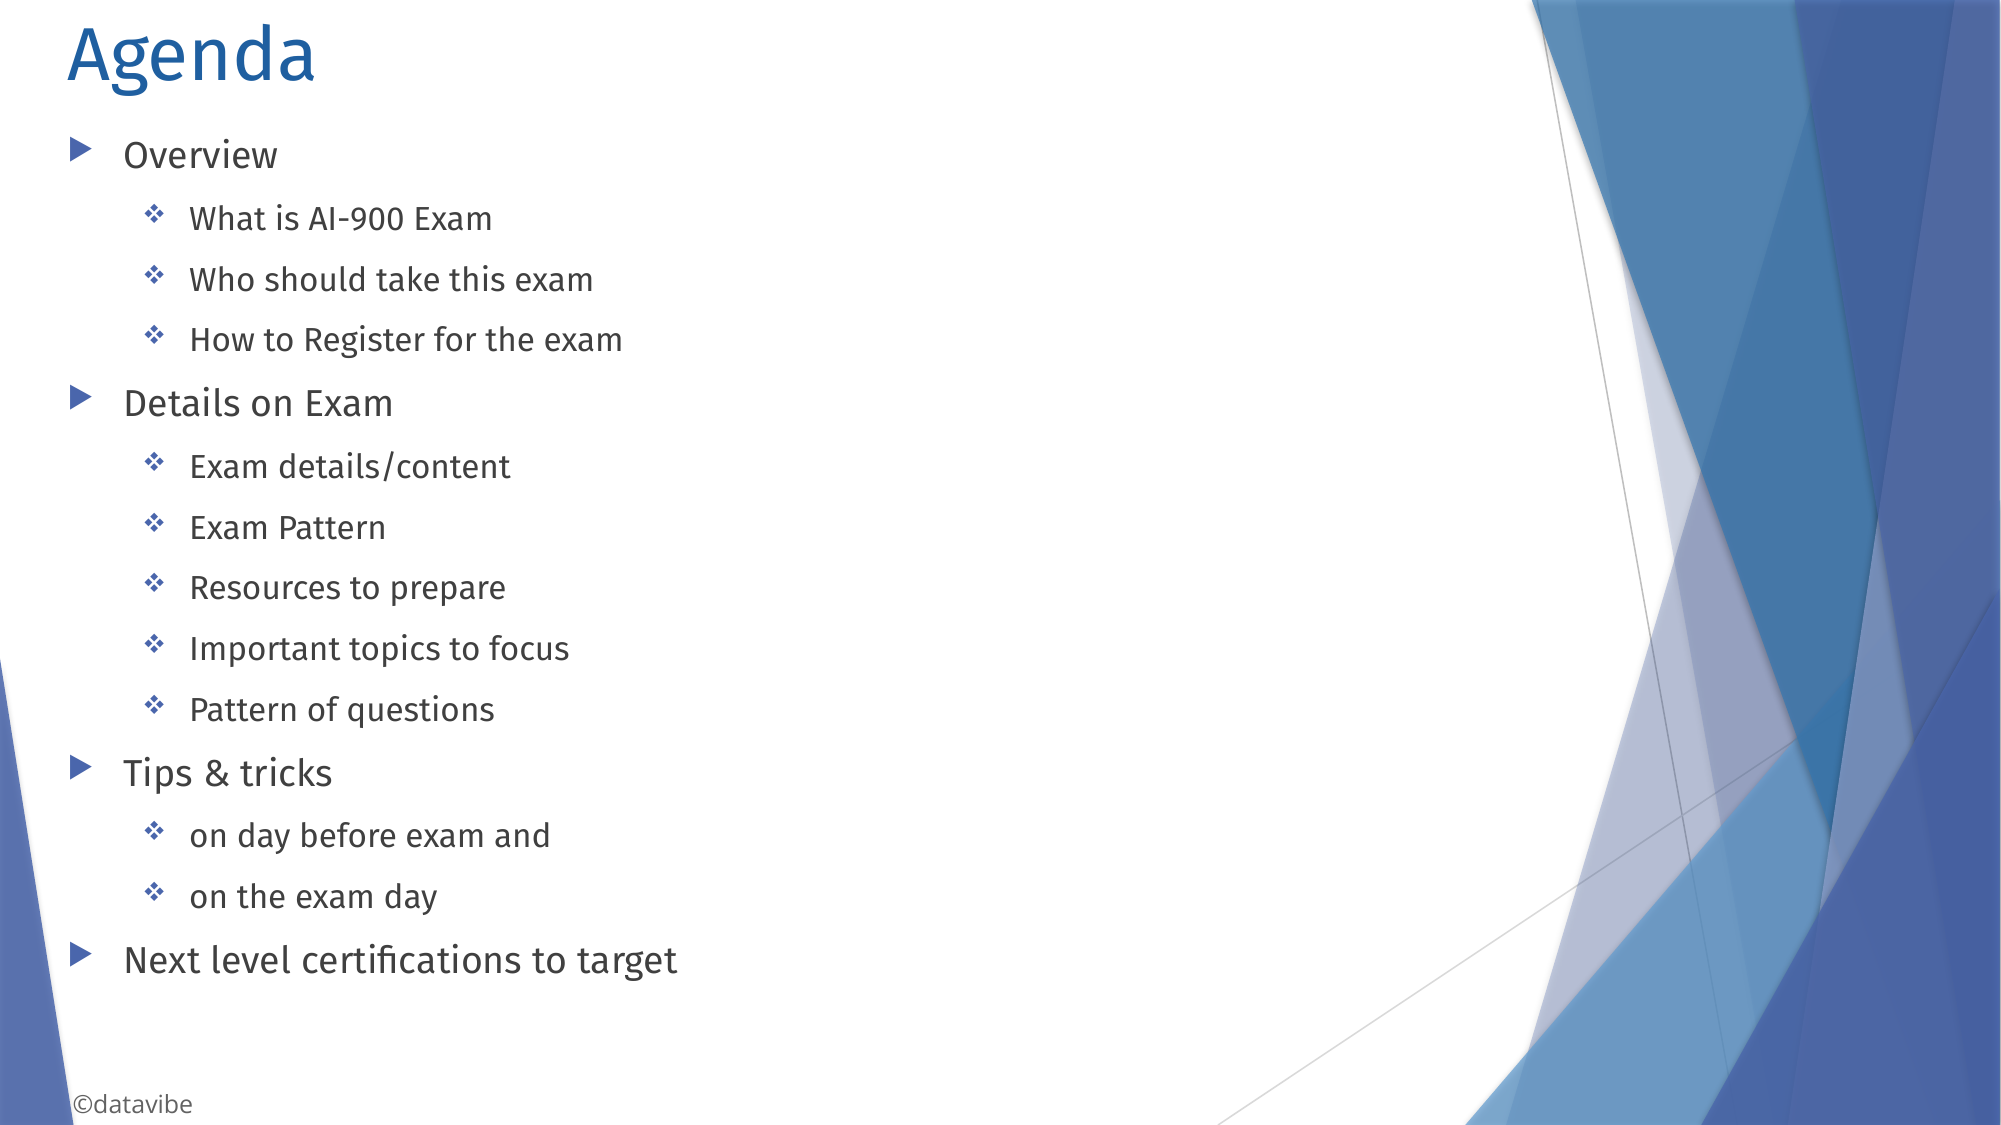

Agenda
Overview
What is AI-900 Exam
Who should take this exam
How to Register for the exam
Details on Exam
Exam details/content
Exam Pattern
Resources to prepare
Important topics to focus
Pattern of questions
Tips & tricks
on day before exam and
on the exam day
Next level certifications to target

©datavibe